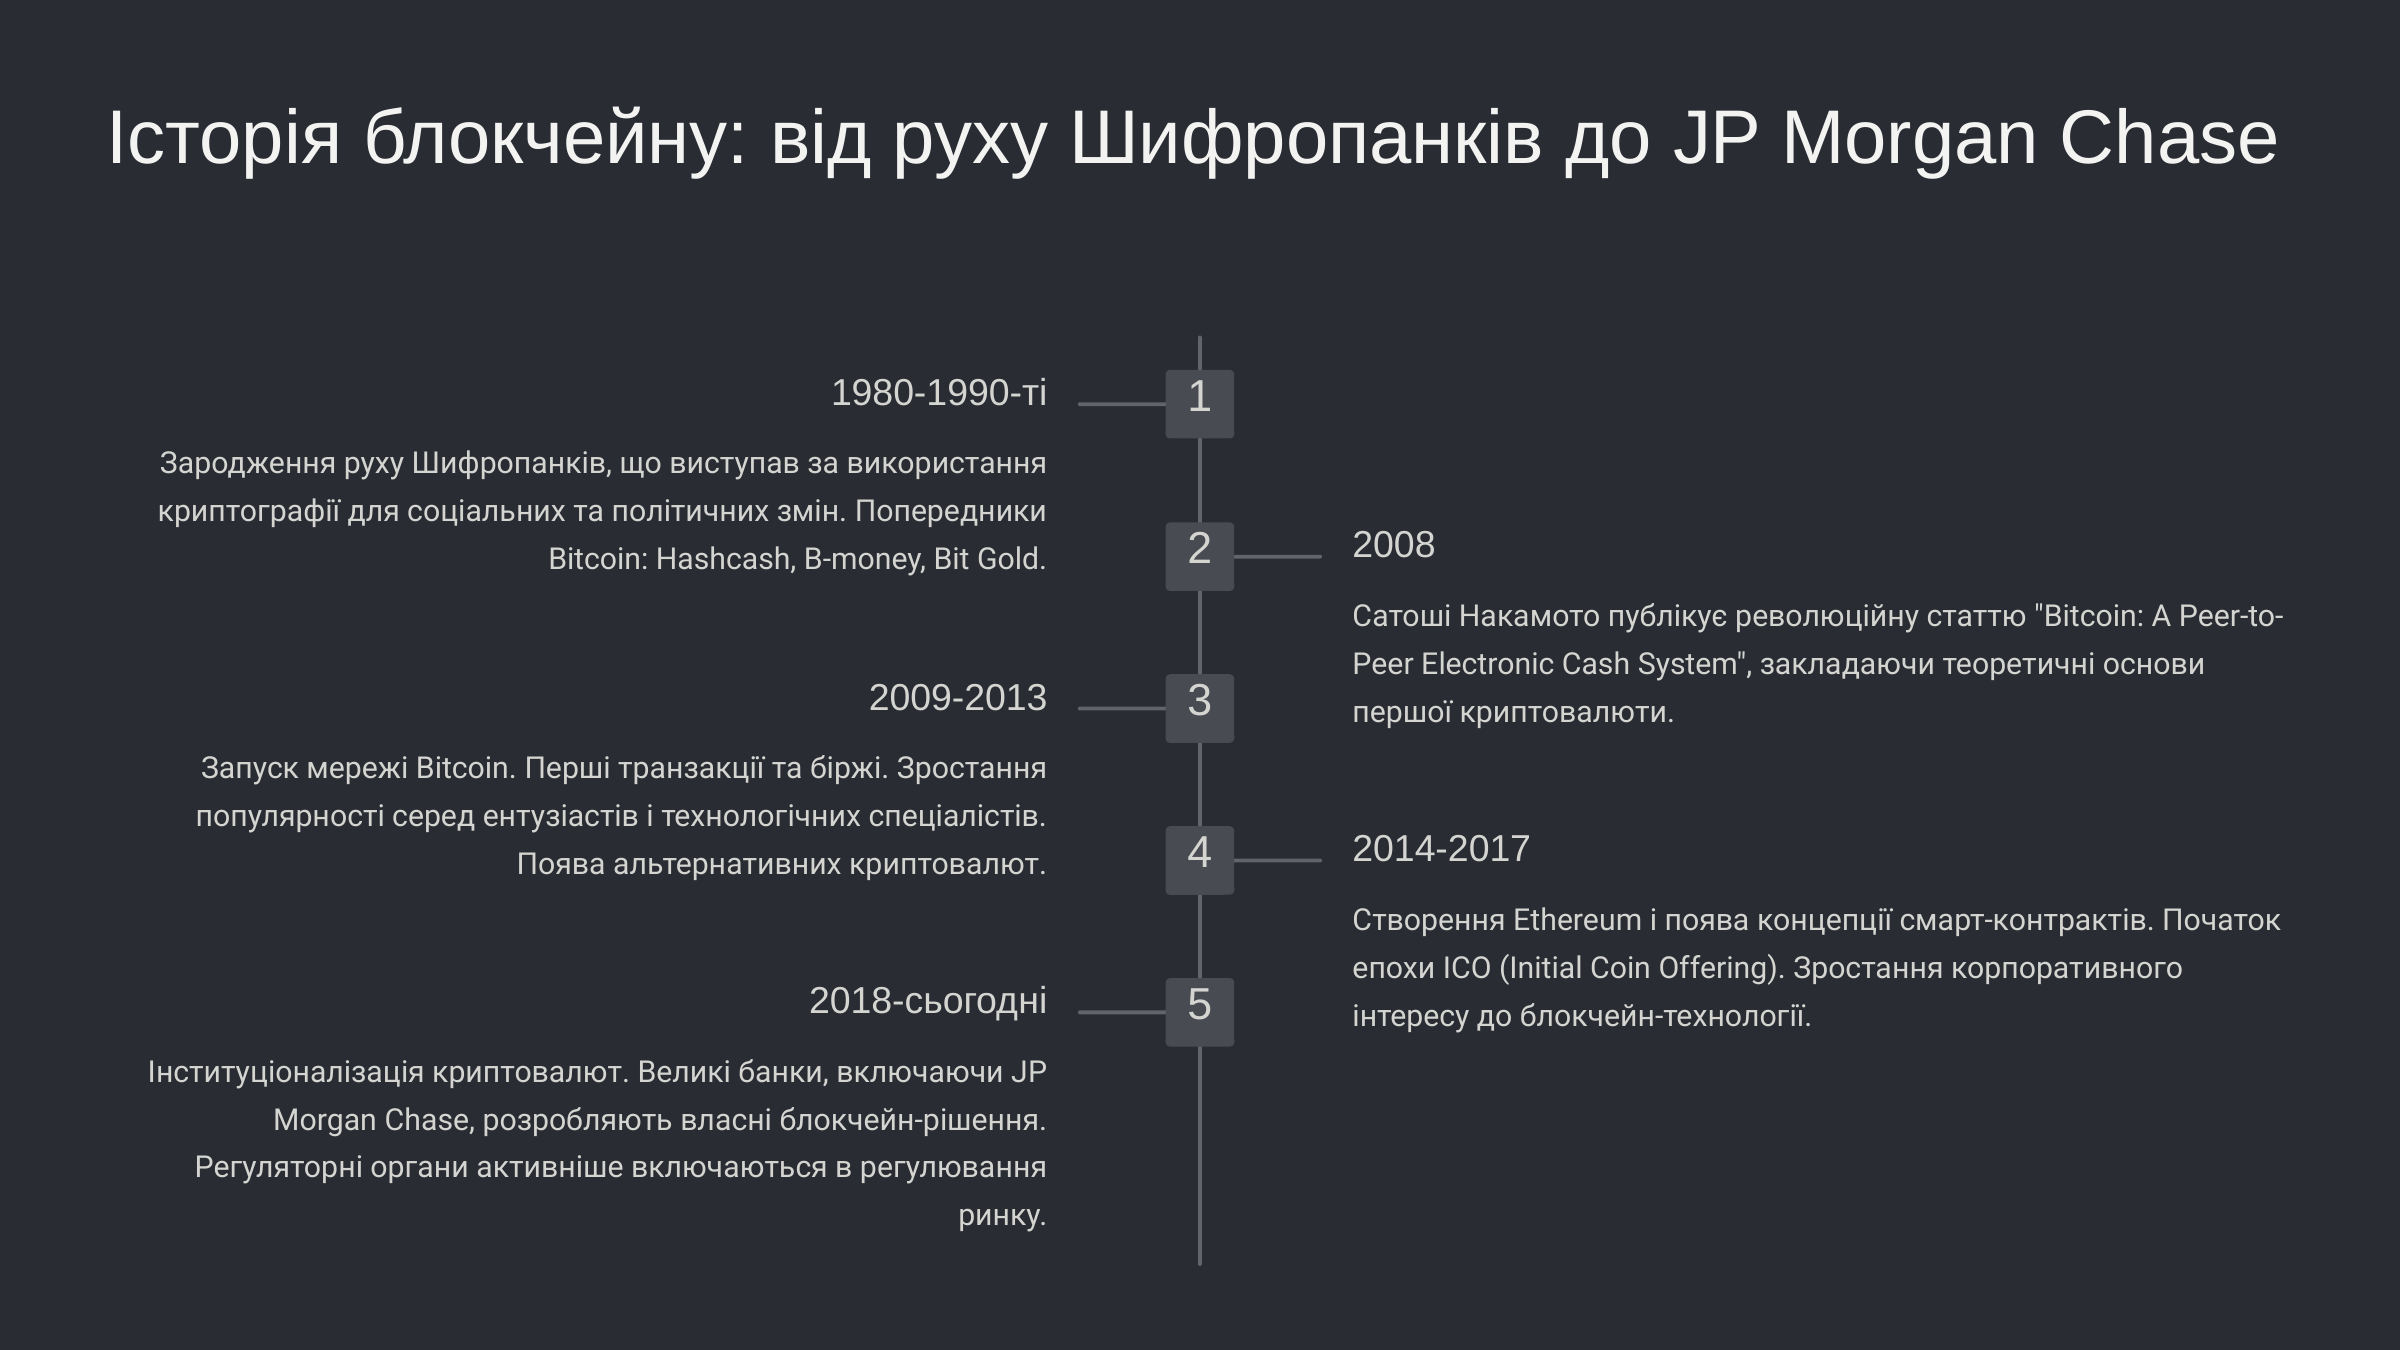

Історія блокчейну: від руху Шифропанків до JP Morgan Chase

1980-1990-ті

1

Зародження руху Шифропанків, що виступав за використання криптографії для соціальних та політичних змін. Попередники Bitcoin: Hashcash, B-money, Bit Gold.
2008

2

Сатоші Накамото публікує революційну статтю "Bitcoin: A Peer-to-Peer Electronic Cash System", закладаючи теоретичні основи першої криптовалюти.
2009-2013

3

Запуск мережі Bitcoin. Перші транзакції та біржі. Зростання популярності серед ентузіастів і технологічних спеціалістів. Поява альтернативних криптовалют.
2014-2017

4

Створення Ethereum і поява концепції смарт-контрактів. Початок епохи ICO (Initial Coin Offering). Зростання корпоративного інтересу до блокчейн-технології.
2018-сьогодні

5

Інституціоналізація криптовалют. Великі банки, включаючи JP Morgan Chase, розробляють власні блокчейн-рішення. Регуляторні органи активніше включаються в регулювання ринку.